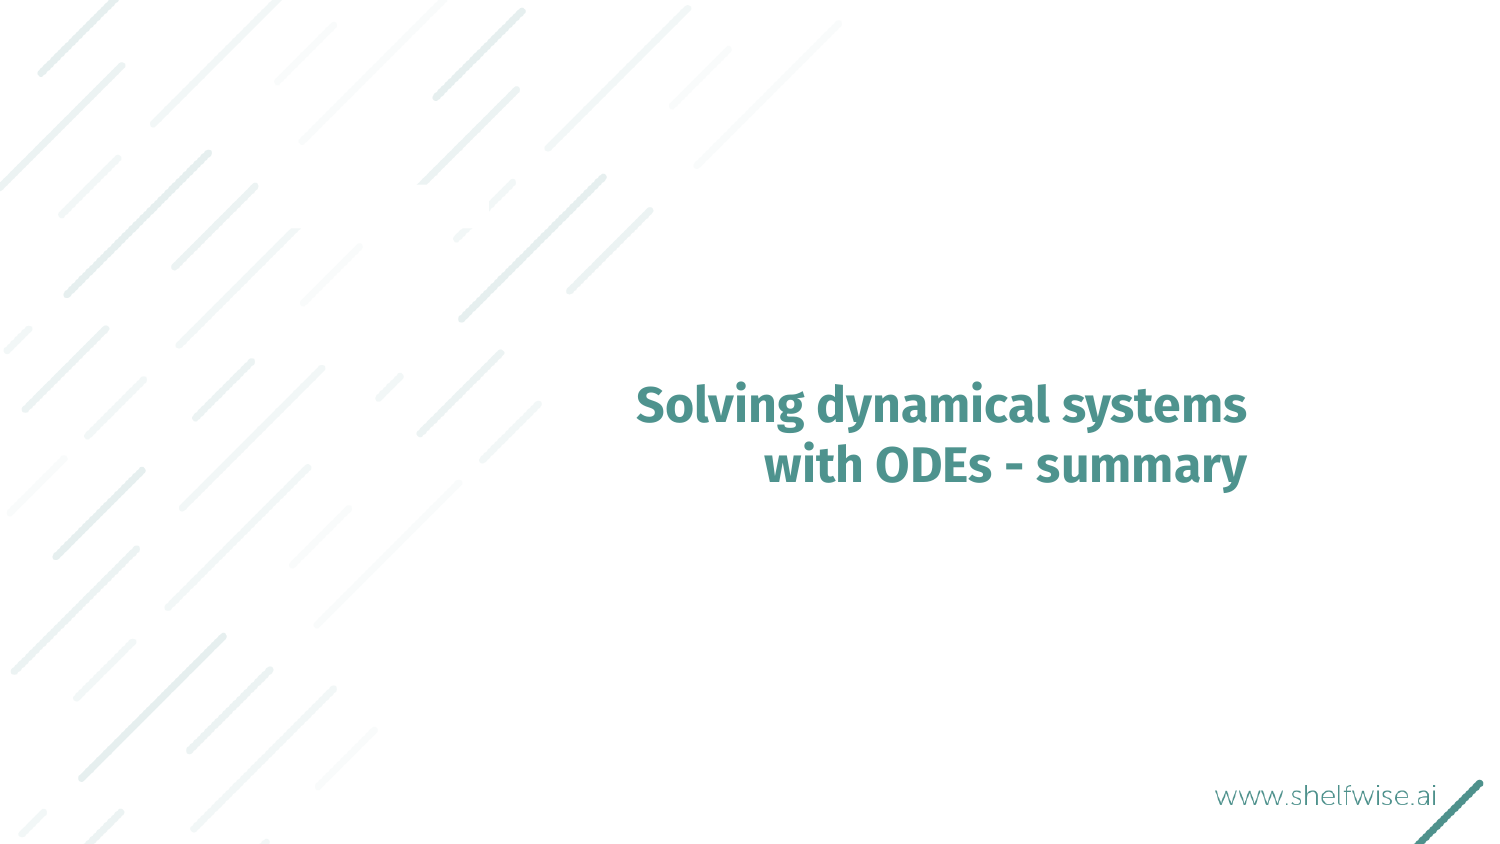

# Solving dynamical systems with ODEs - summary